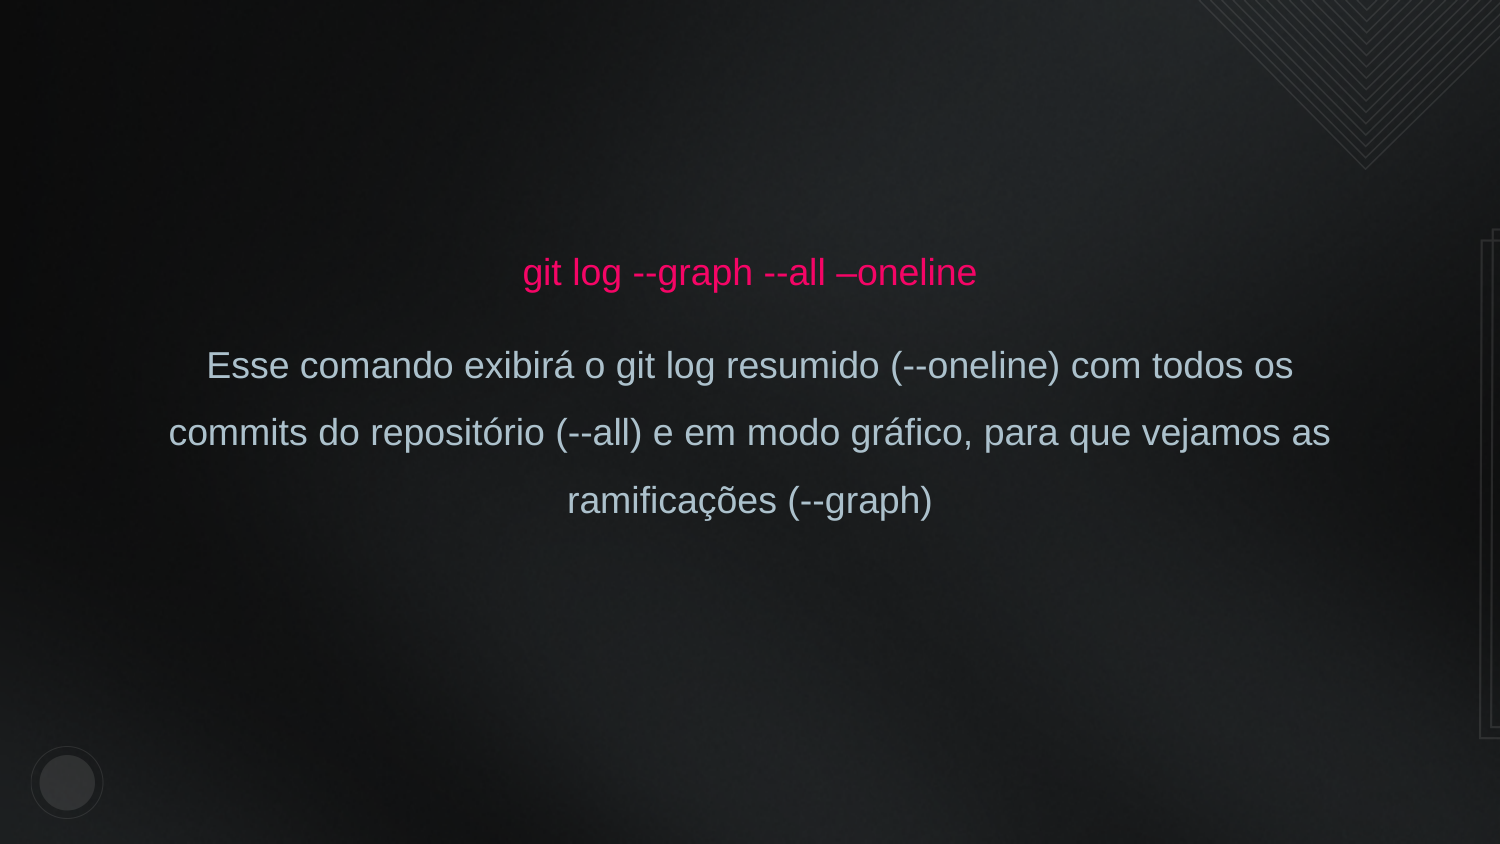

git log --graph --all –oneline
Esse comando exibirá o git log resumido (--oneline) com todos os commits do repositório (--all) e em modo gráfico, para que vejamos as ramificações (--graph)